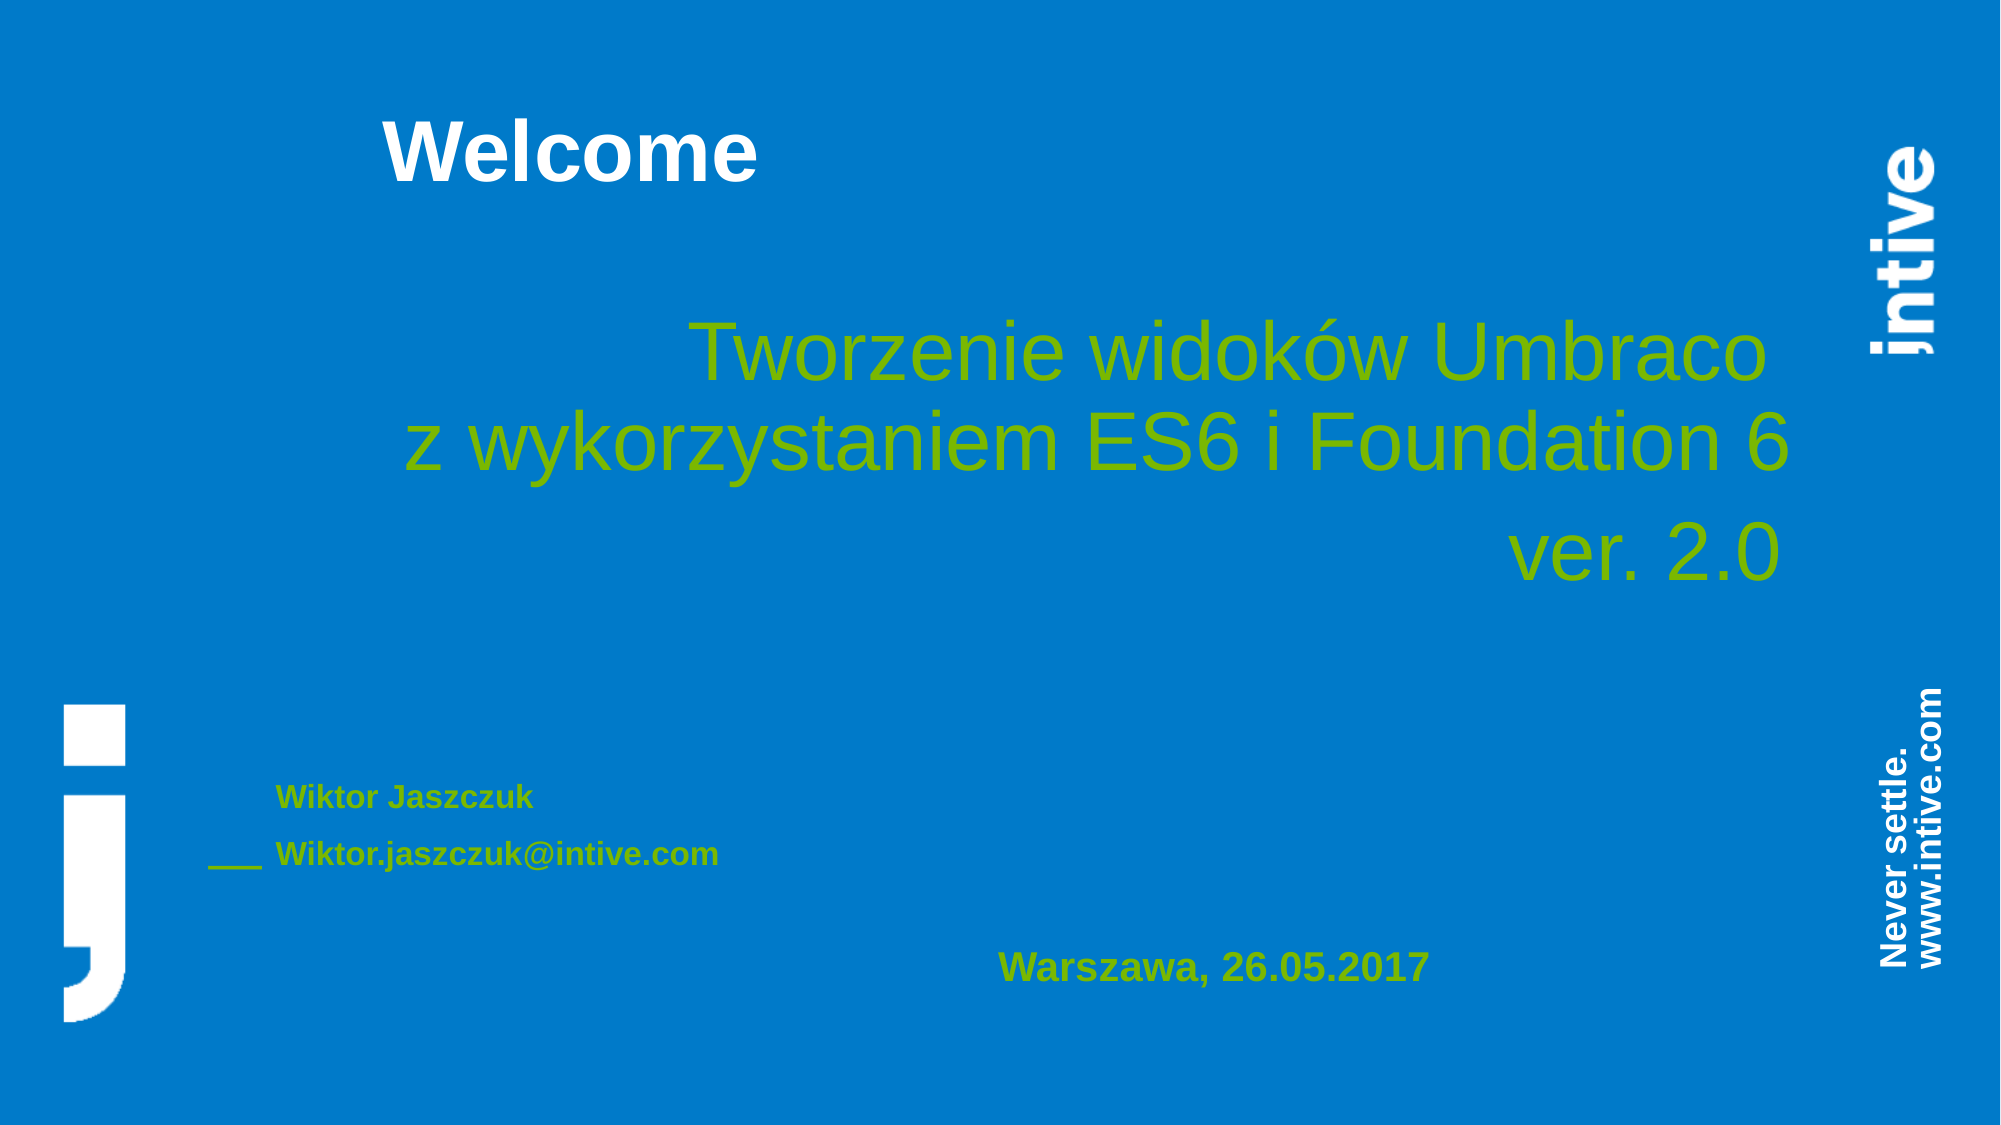

# Tworzenie widoków Umbraco z wykorzystaniem ES6 i Foundation 6
ver. 2.0
Wiktor Jaszczuk
Wiktor.jaszczuk@intive.com
Warszawa, 26.05.2017